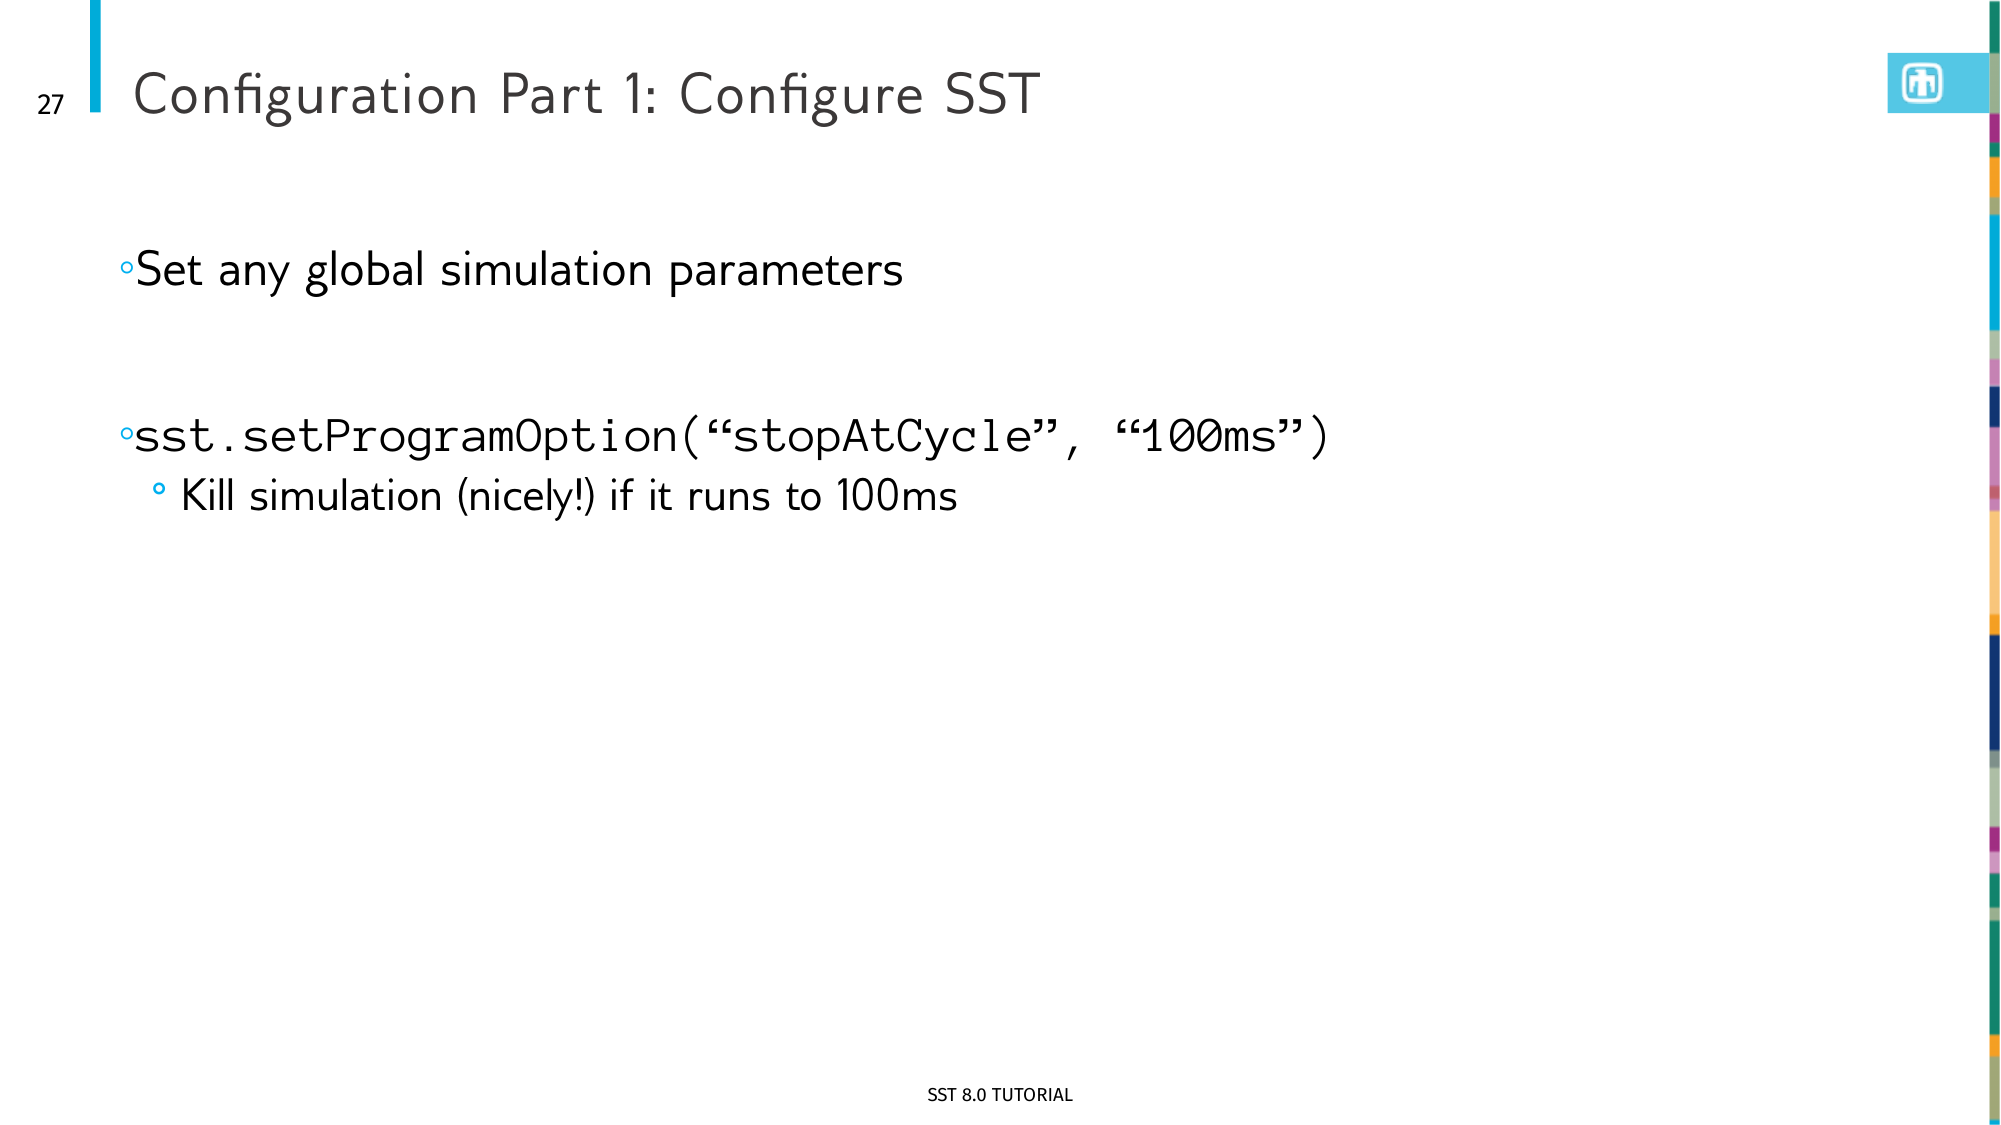

# Configuration Part 1: Configure SST
27
Set any global simulation parameters

sst.setProgramOption(“stopAtCycle”, “100ms”)
Kill simulation (nicely!) if it runs to 100ms
SST 8.0 Tutorial